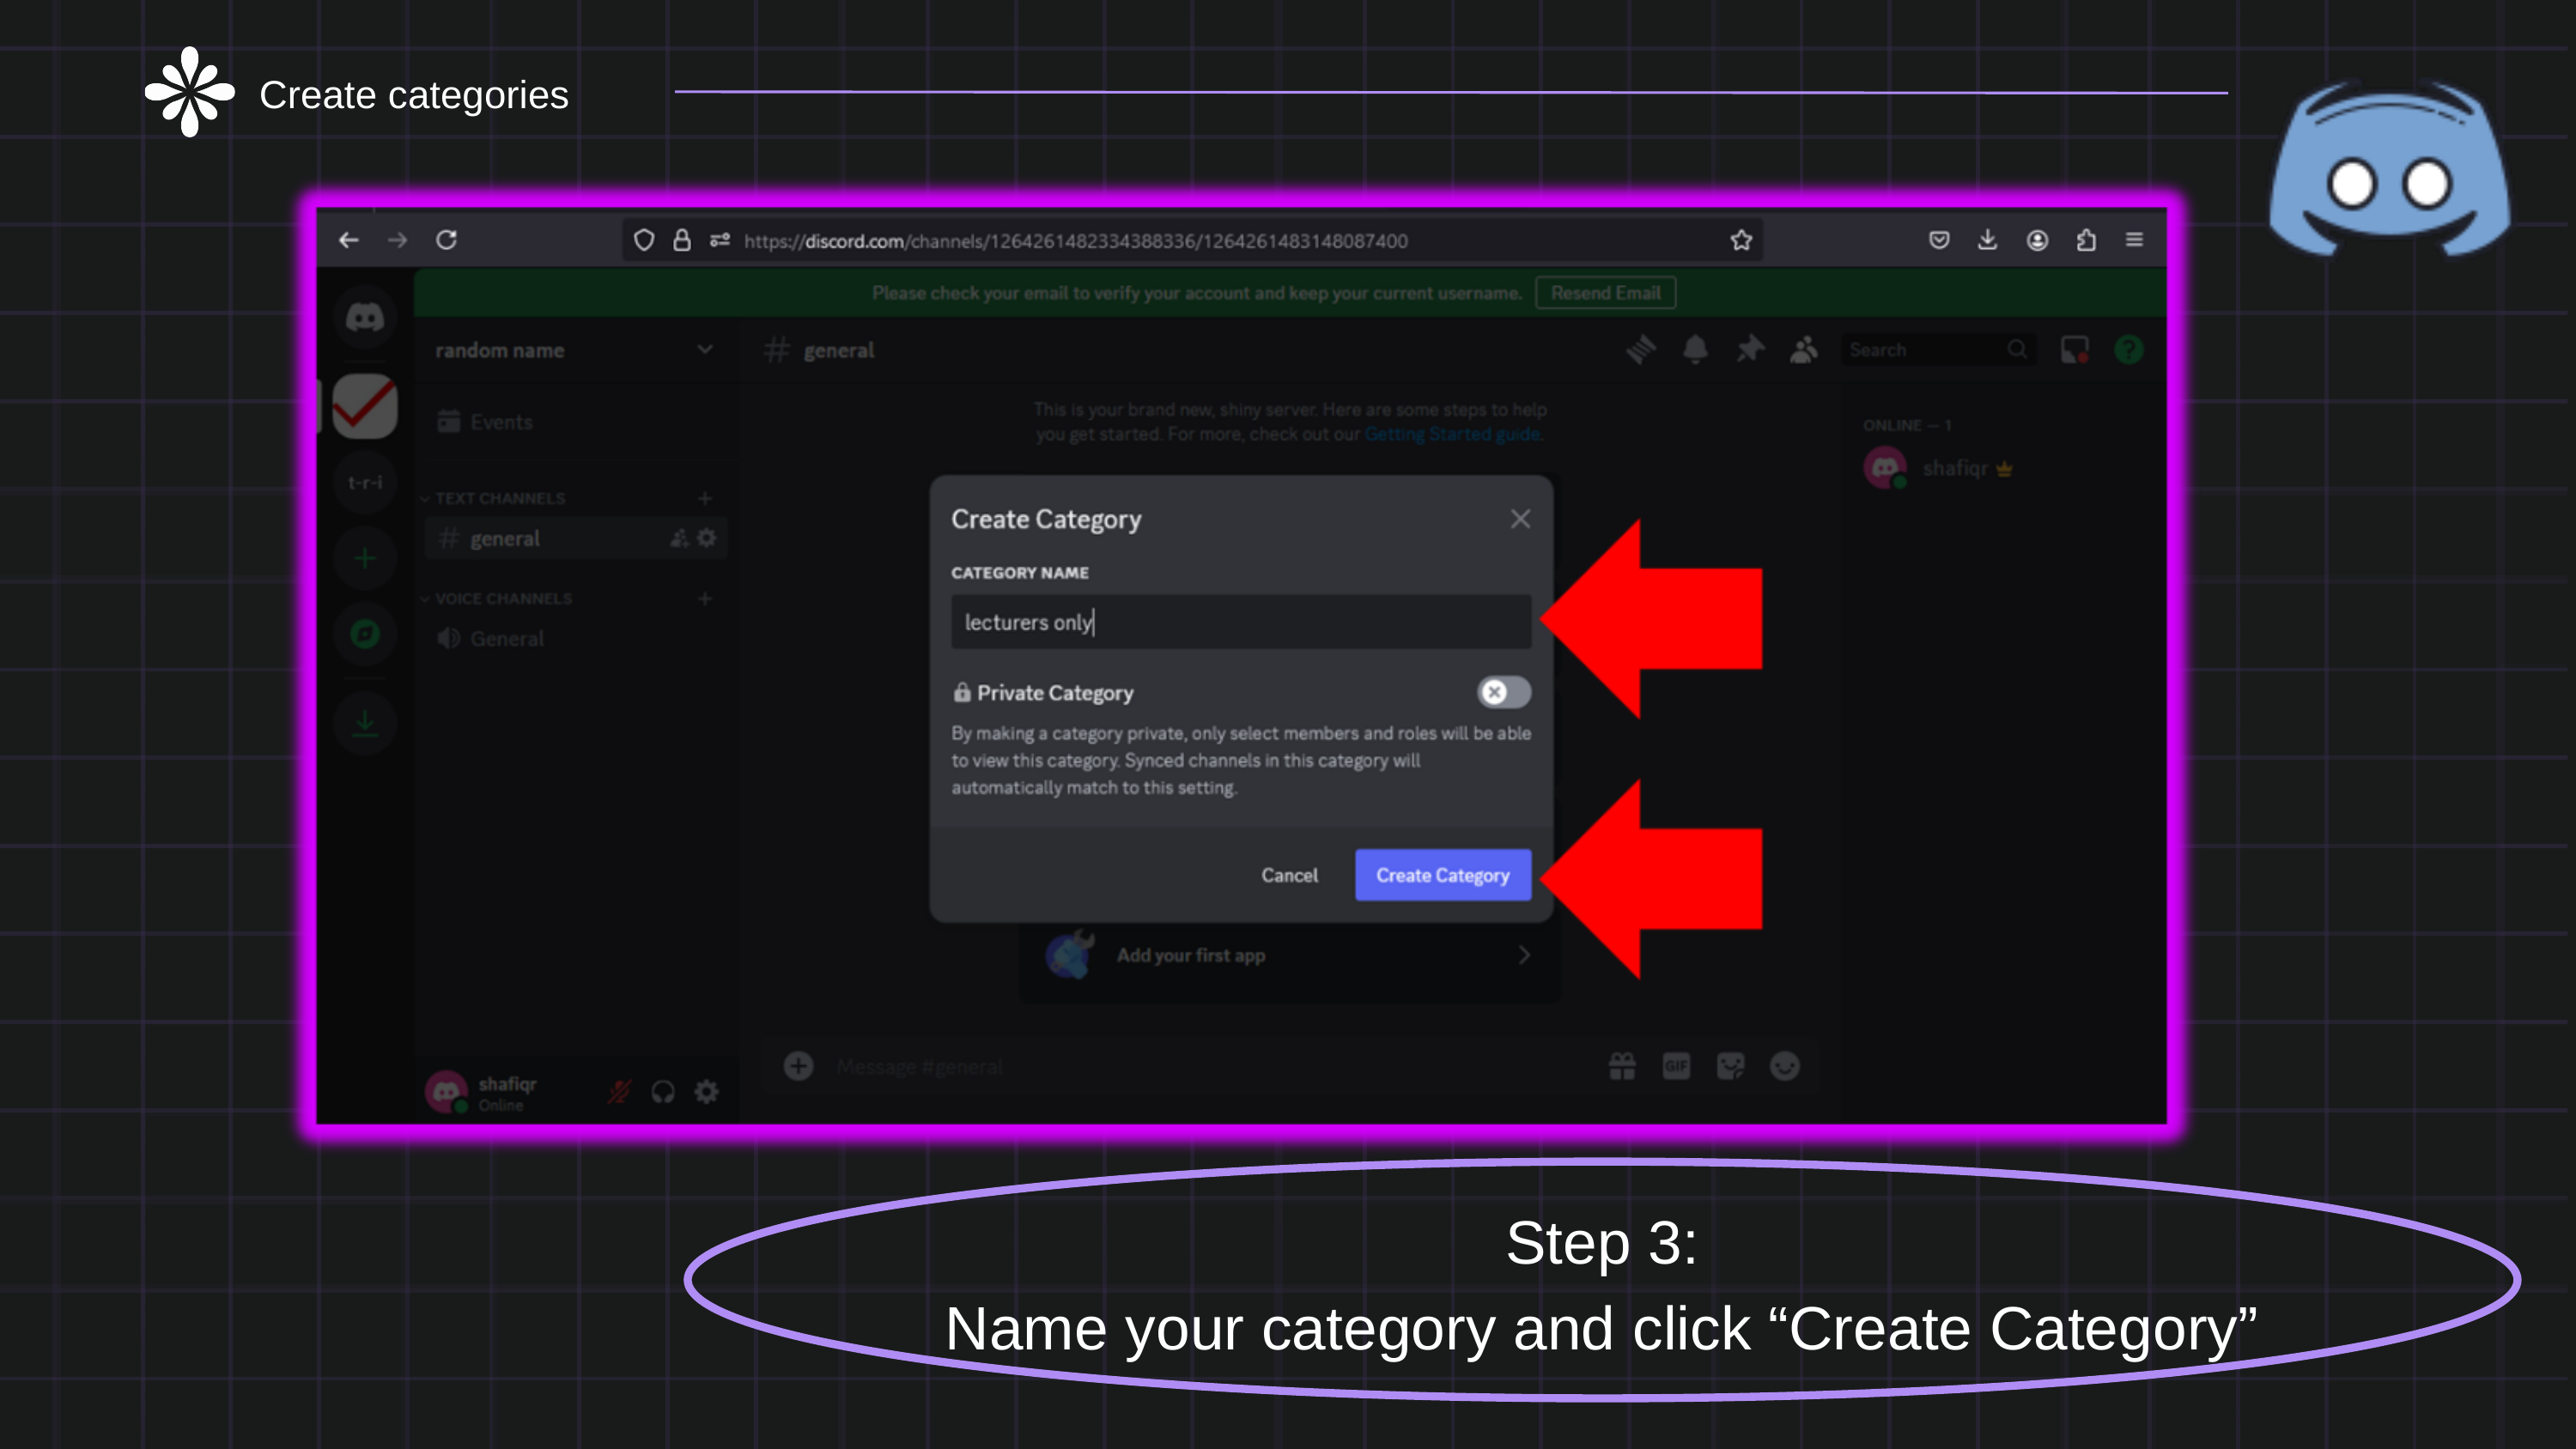

Create categories

Step 3:
Name your category and click “Create Category”